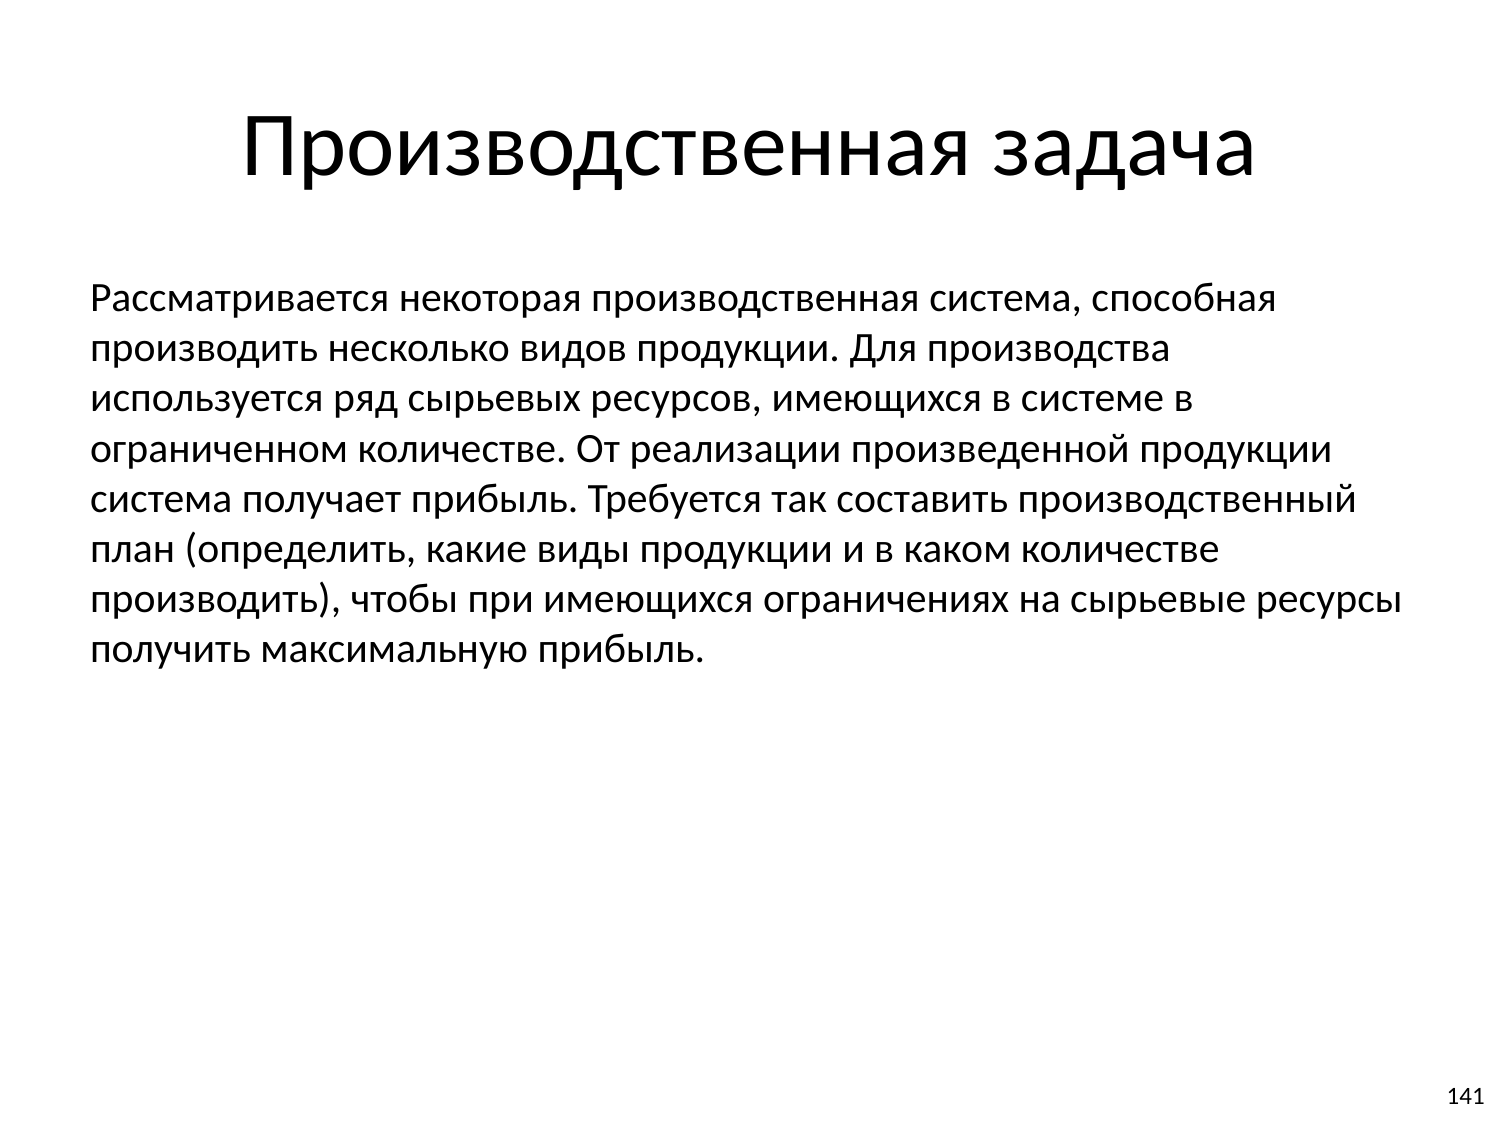

# Производственная задача
Рассматривается некоторая производственная система, способная производить несколько видов продукции. Для производства используется ряд сырьевых ресурсов, имеющихся в системе в ограниченном количестве. От реализации произведенной продукции система получает прибыль. Требуется так составить производственный план (определить, какие виды продукции и в каком количестве производить), чтобы при имеющихся ограничениях на сырьевые ресурсы получить максимальную прибыль.

141